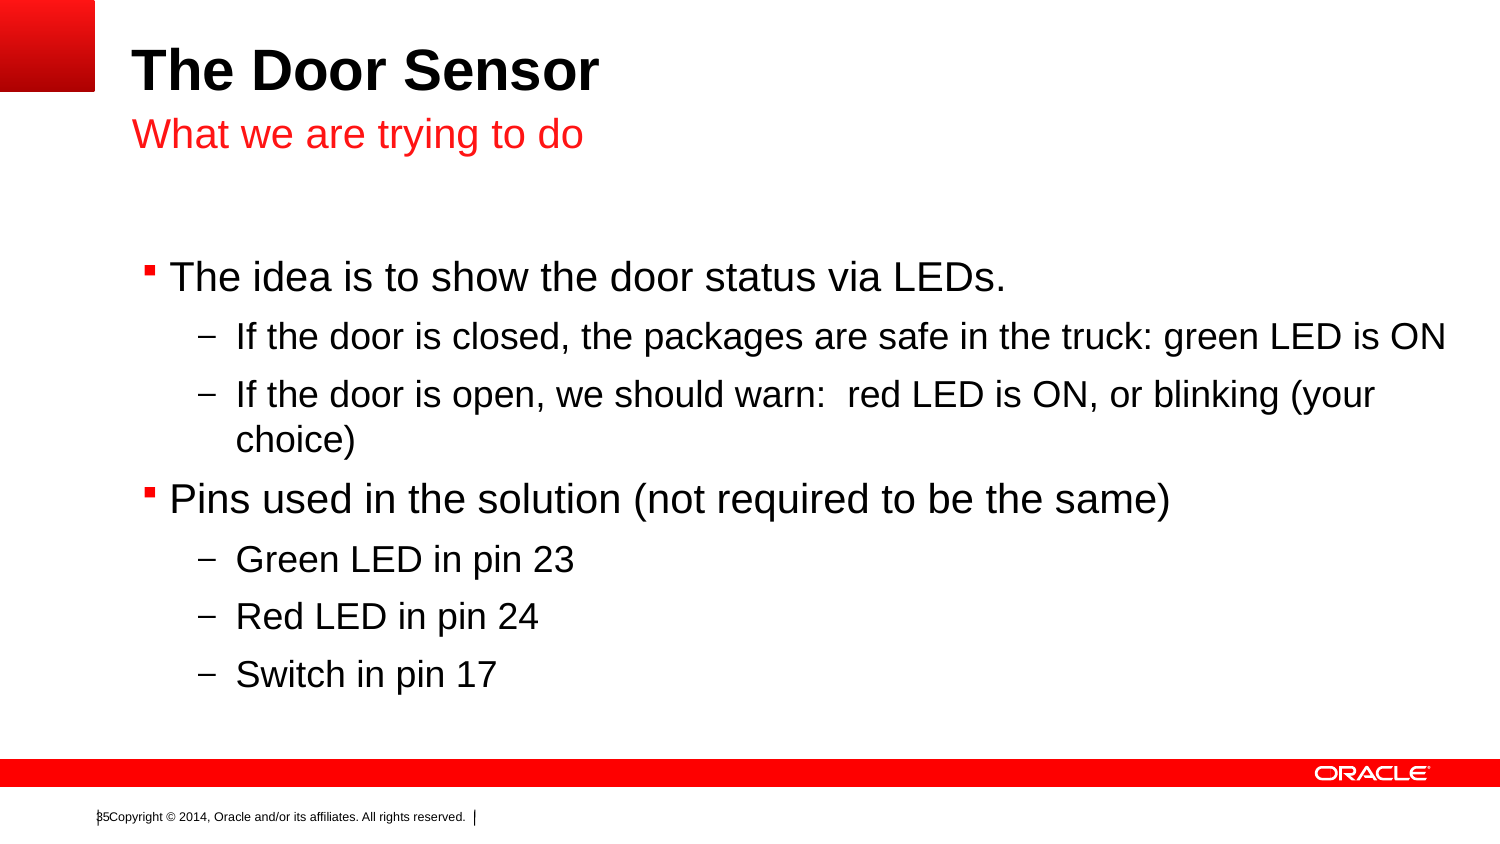

# The Door Sensor
What we are trying to do
The idea is to show the door status via LEDs.
If the door is closed, the packages are safe in the truck: green LED is ON
If the door is open, we should warn:  red LED is ON, or blinking (your choice)
Pins used in the solution (not required to be the same)
Green LED in pin 23
Red LED in pin 24
Switch in pin 17